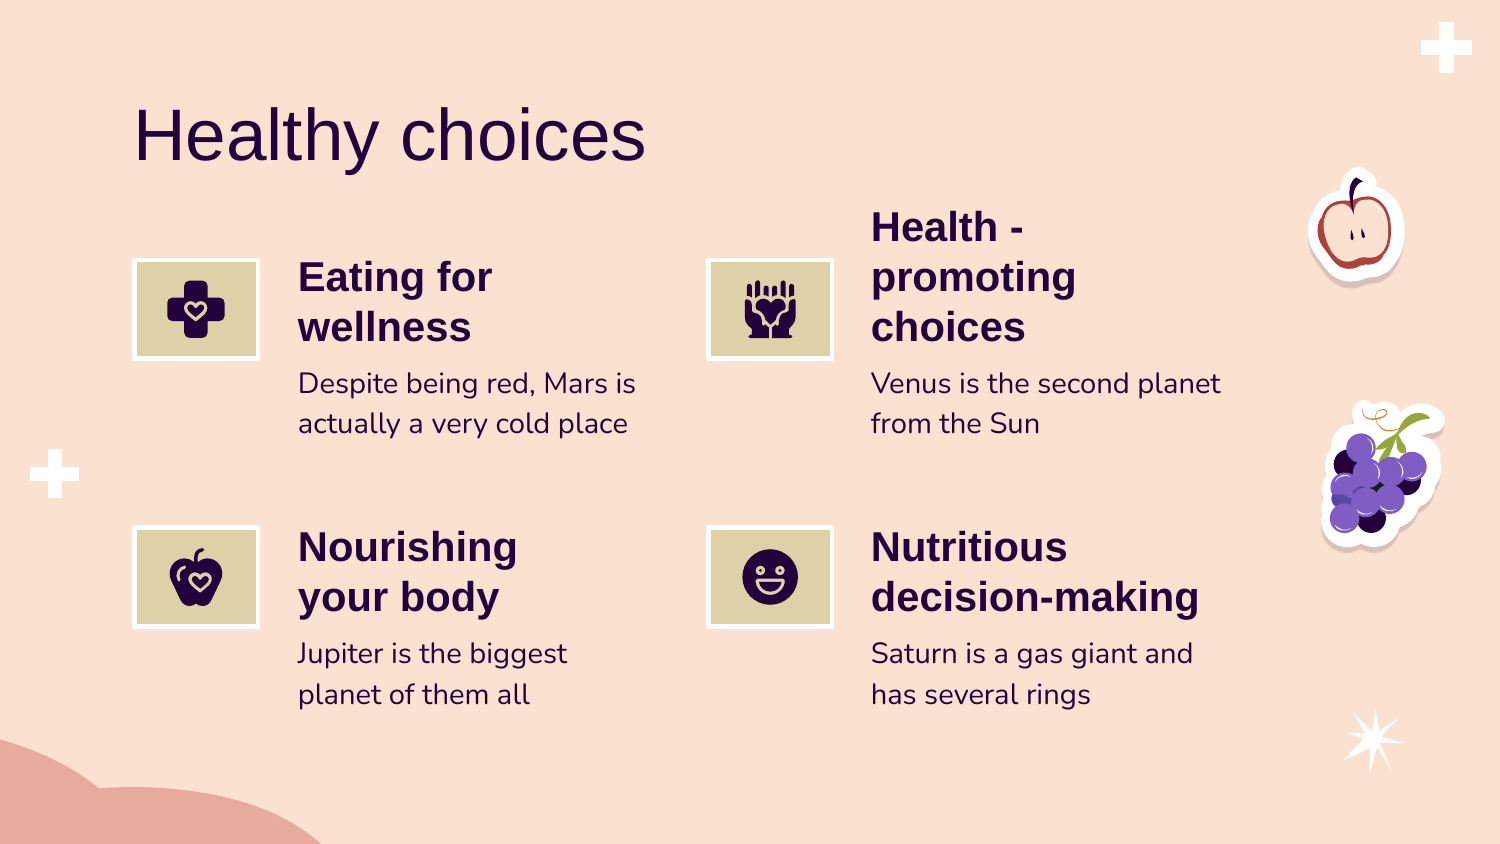

# Healthy choices

Eating for wellness
Health - promoting choices

Despite being red, Mars is actually a very cold place
Venus is the second planet from the Sun

Nourishing
your body
Nutritious decision-making

Jupiter is the biggest planet of them all
Saturn is a gas giant and has several rings